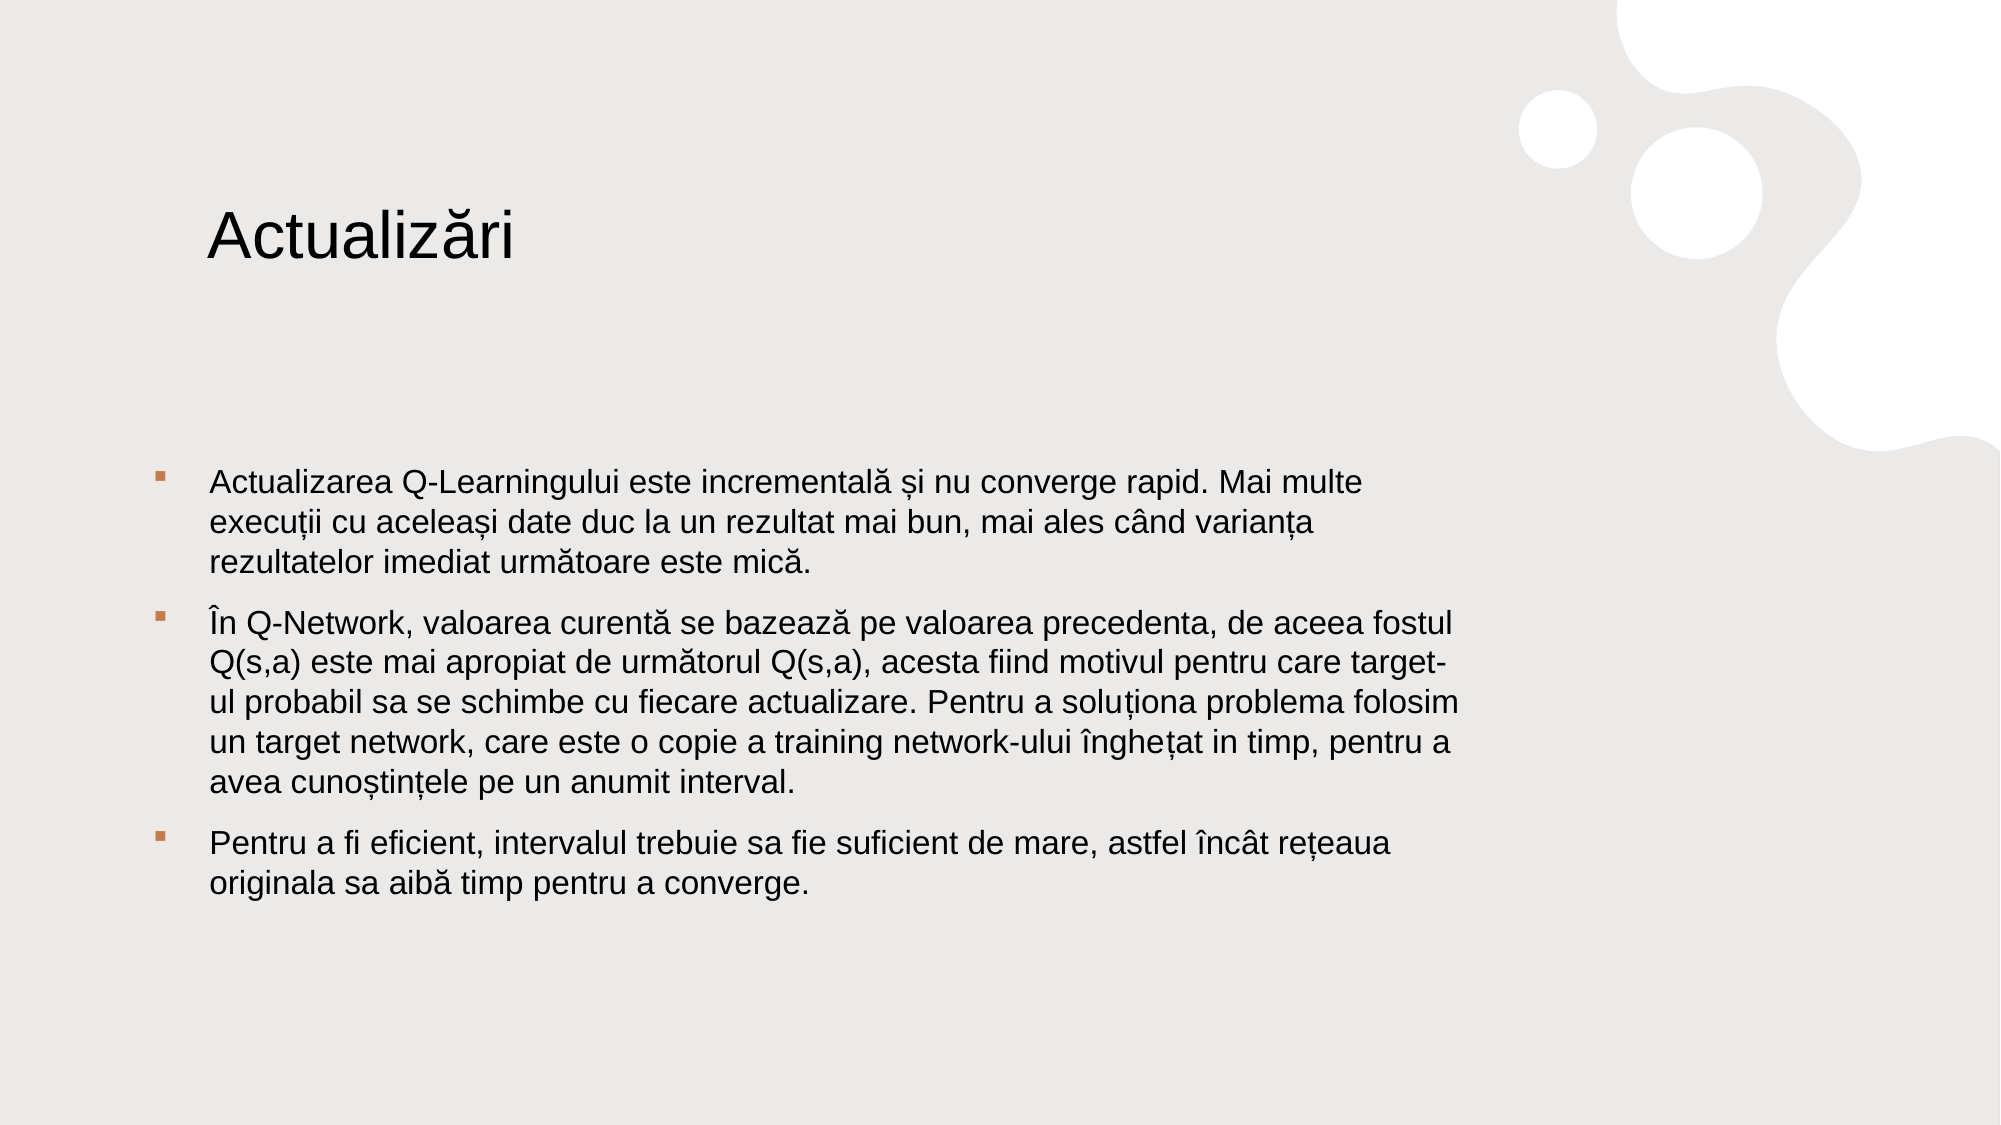

# Actualizări

Actualizarea Q-Learningului este incrementală și nu converge rapid. Mai multe execuții cu aceleași date duc la un rezultat mai bun, mai ales când varianța rezultatelor imediat următoare este mică.
În Q-Network, valoarea curentă se bazează pe valoarea precedenta, de aceea fostul Q(s,a) este mai apropiat de următorul Q(s,a), acesta fiind motivul pentru care target-ul probabil sa se schimbe cu fiecare actualizare. Pentru a soluționa problema folosim un target network, care este o copie a training network-ului înghețat in timp, pentru a avea cunoștințele pe un anumit interval.
Pentru a fi eficient, intervalul trebuie sa fie suficient de mare, astfel încât rețeaua originala sa aibă timp pentru a converge.